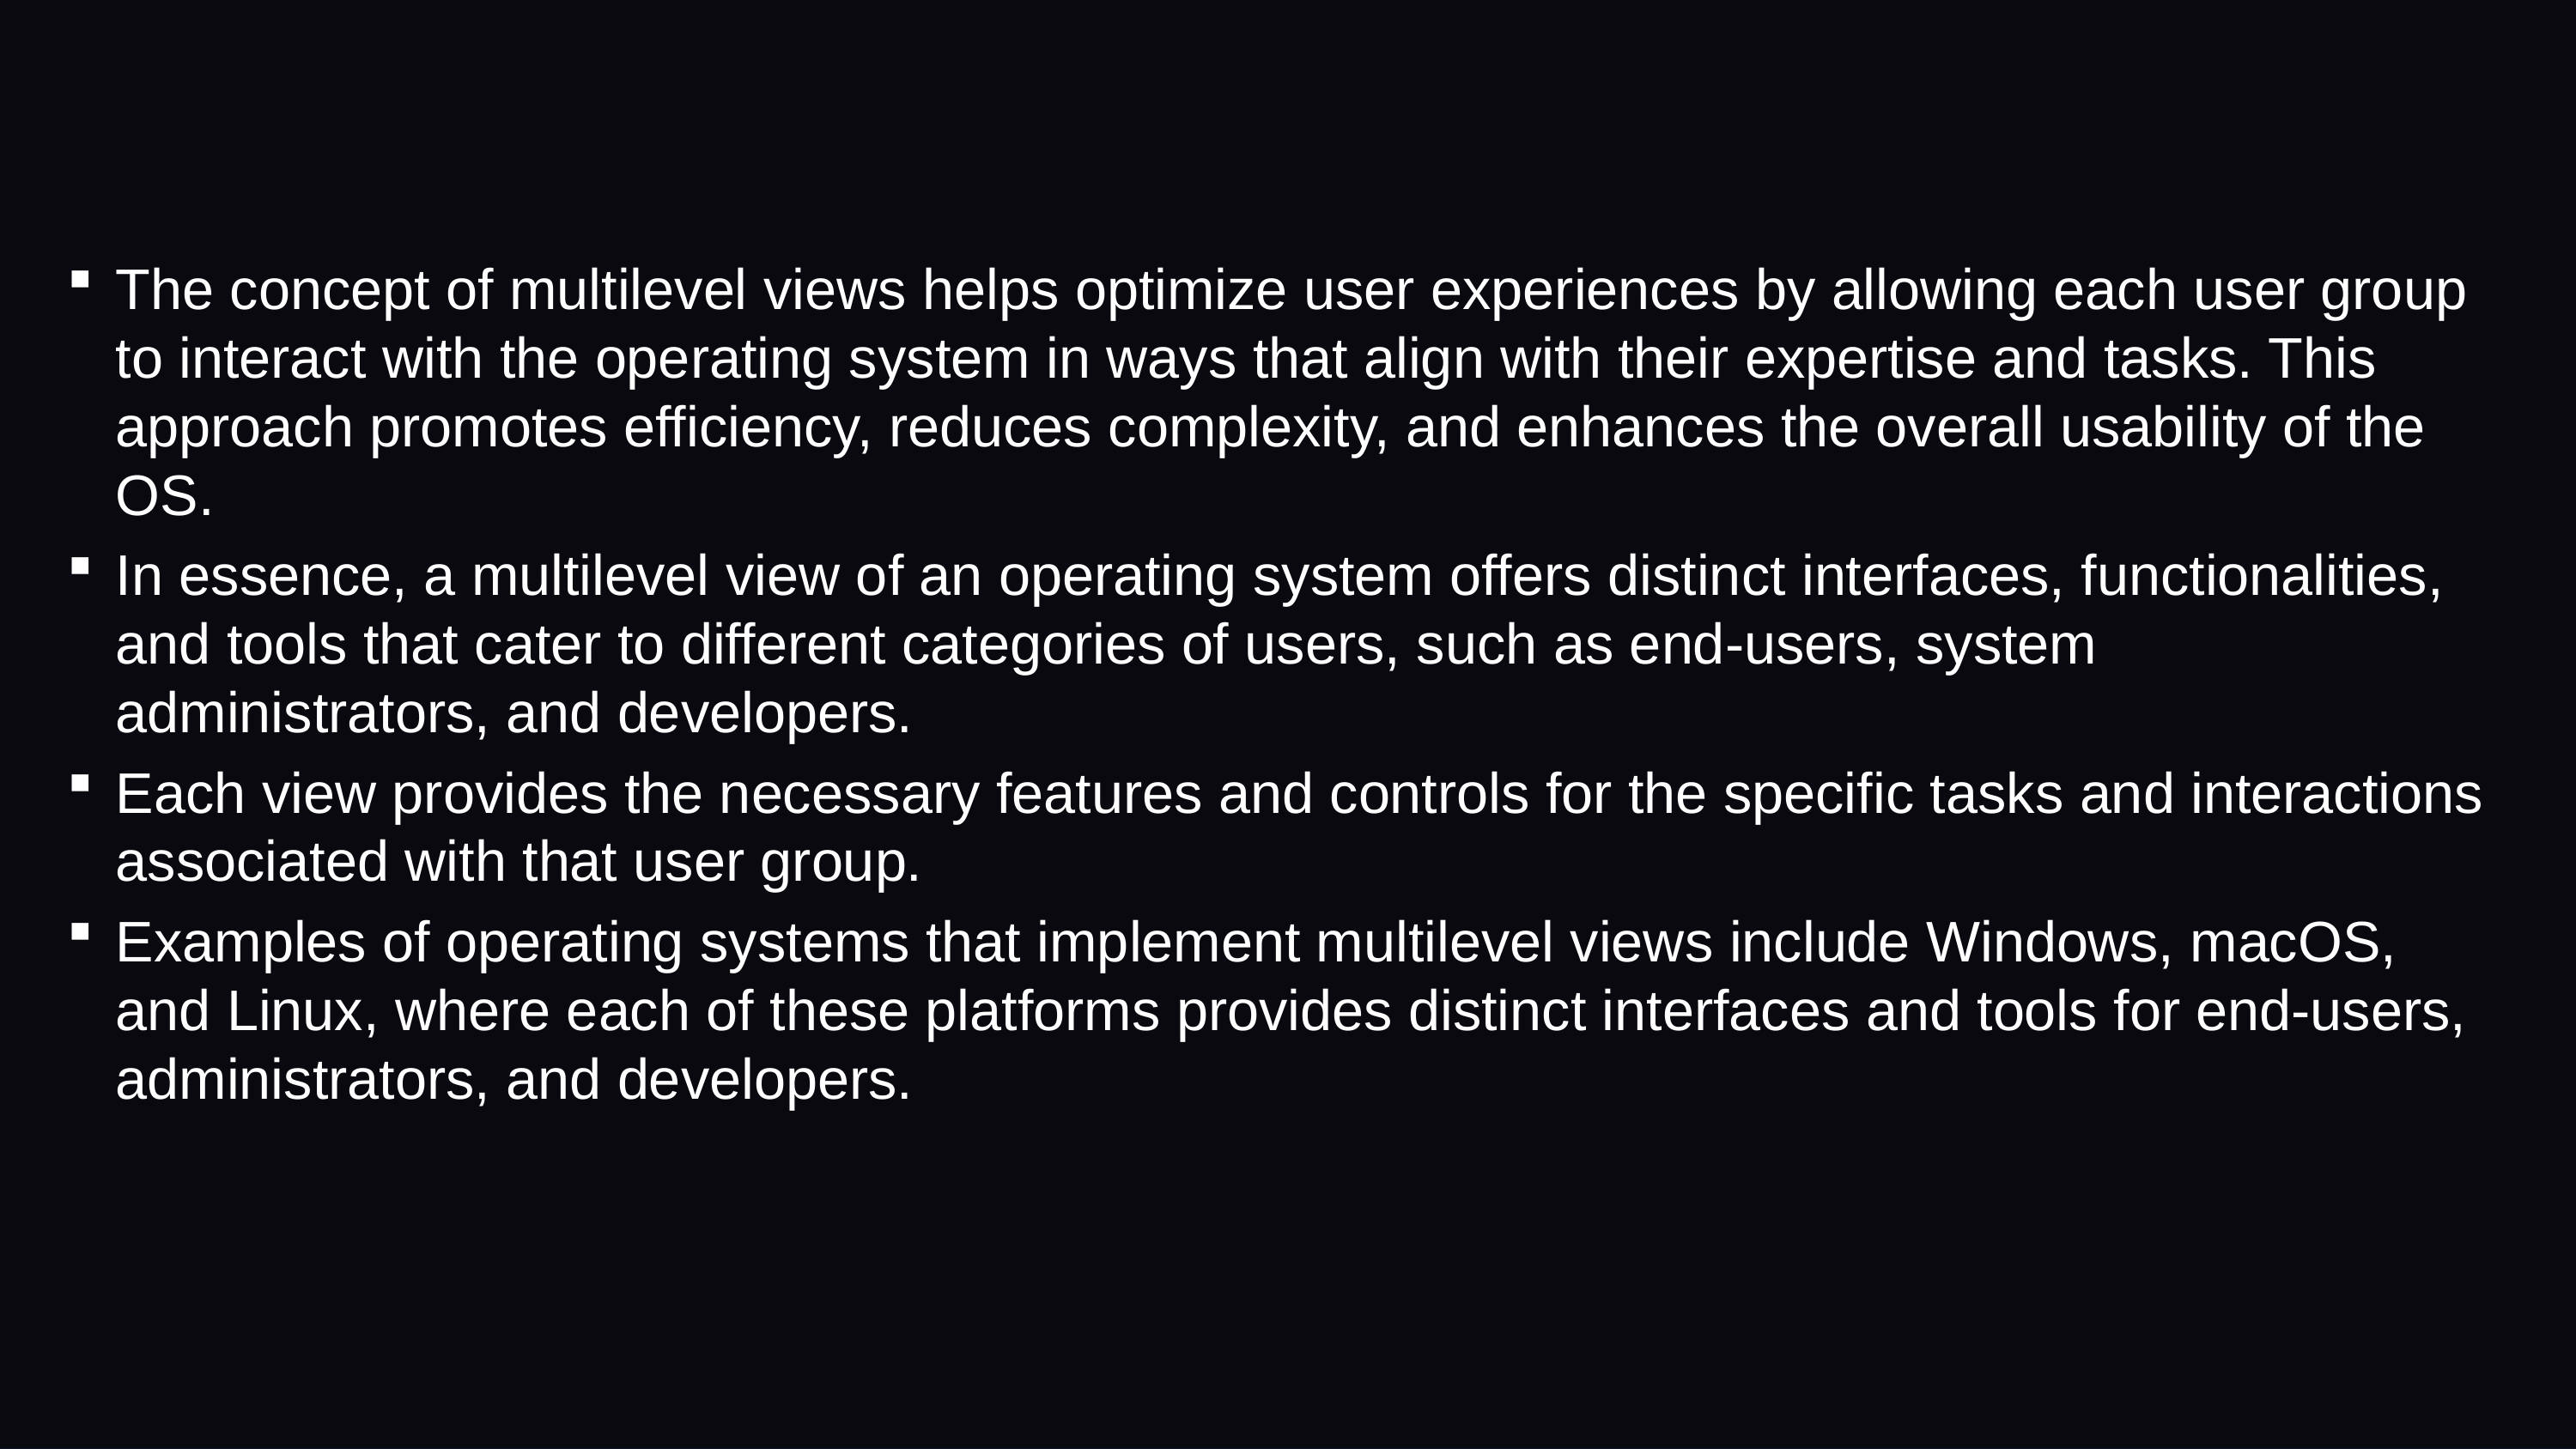

The concept of multilevel views helps optimize user experiences by allowing each user group to interact with the operating system in ways that align with their expertise and tasks. This approach promotes efficiency, reduces complexity, and enhances the overall usability of the OS.
In essence, a multilevel view of an operating system offers distinct interfaces, functionalities, and tools that cater to different categories of users, such as end-users, system administrators, and developers.
Each view provides the necessary features and controls for the specific tasks and interactions associated with that user group.
Examples of operating systems that implement multilevel views include Windows, macOS, and Linux, where each of these platforms provides distinct interfaces and tools for end-users, administrators, and developers.